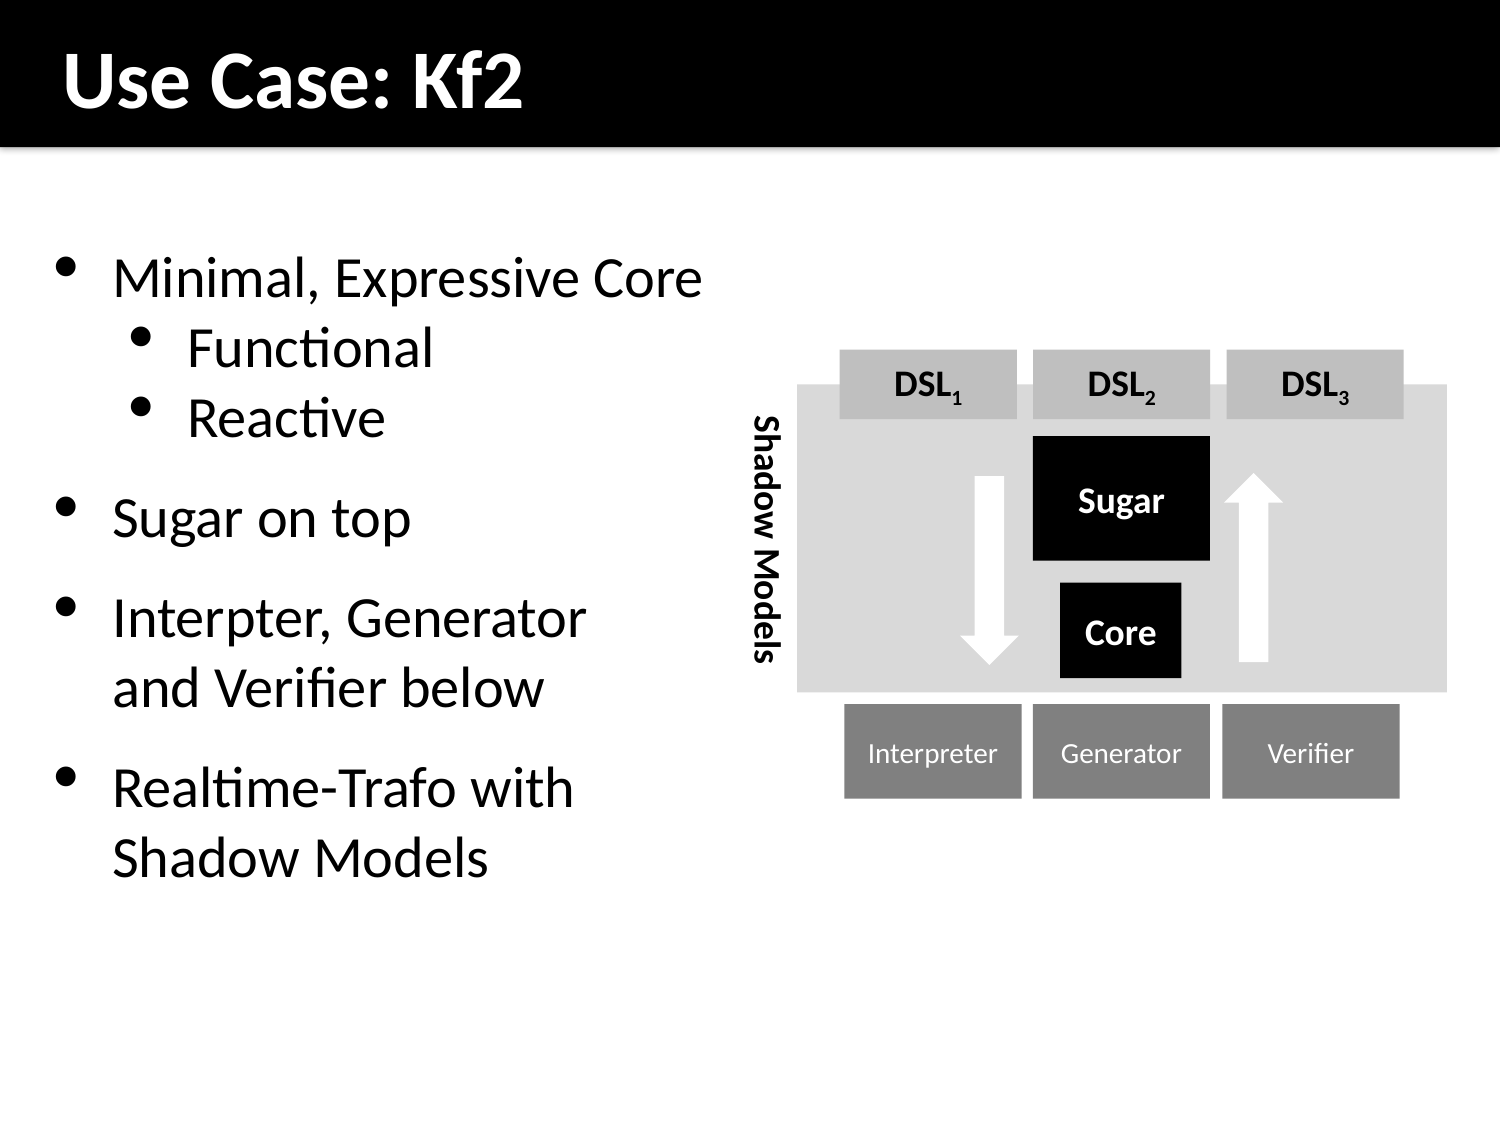

Use Case: Kf2
Minimal, Expressive Core
Functional
Reactive

Sugar on top

Interpter, Generator
and Verifier below
Realtime-Trafo with
Shadow Models
DSL1
DSL2
DSL3

Sugar

Shadow Models
Core
Interpreter
Generator
Verifier